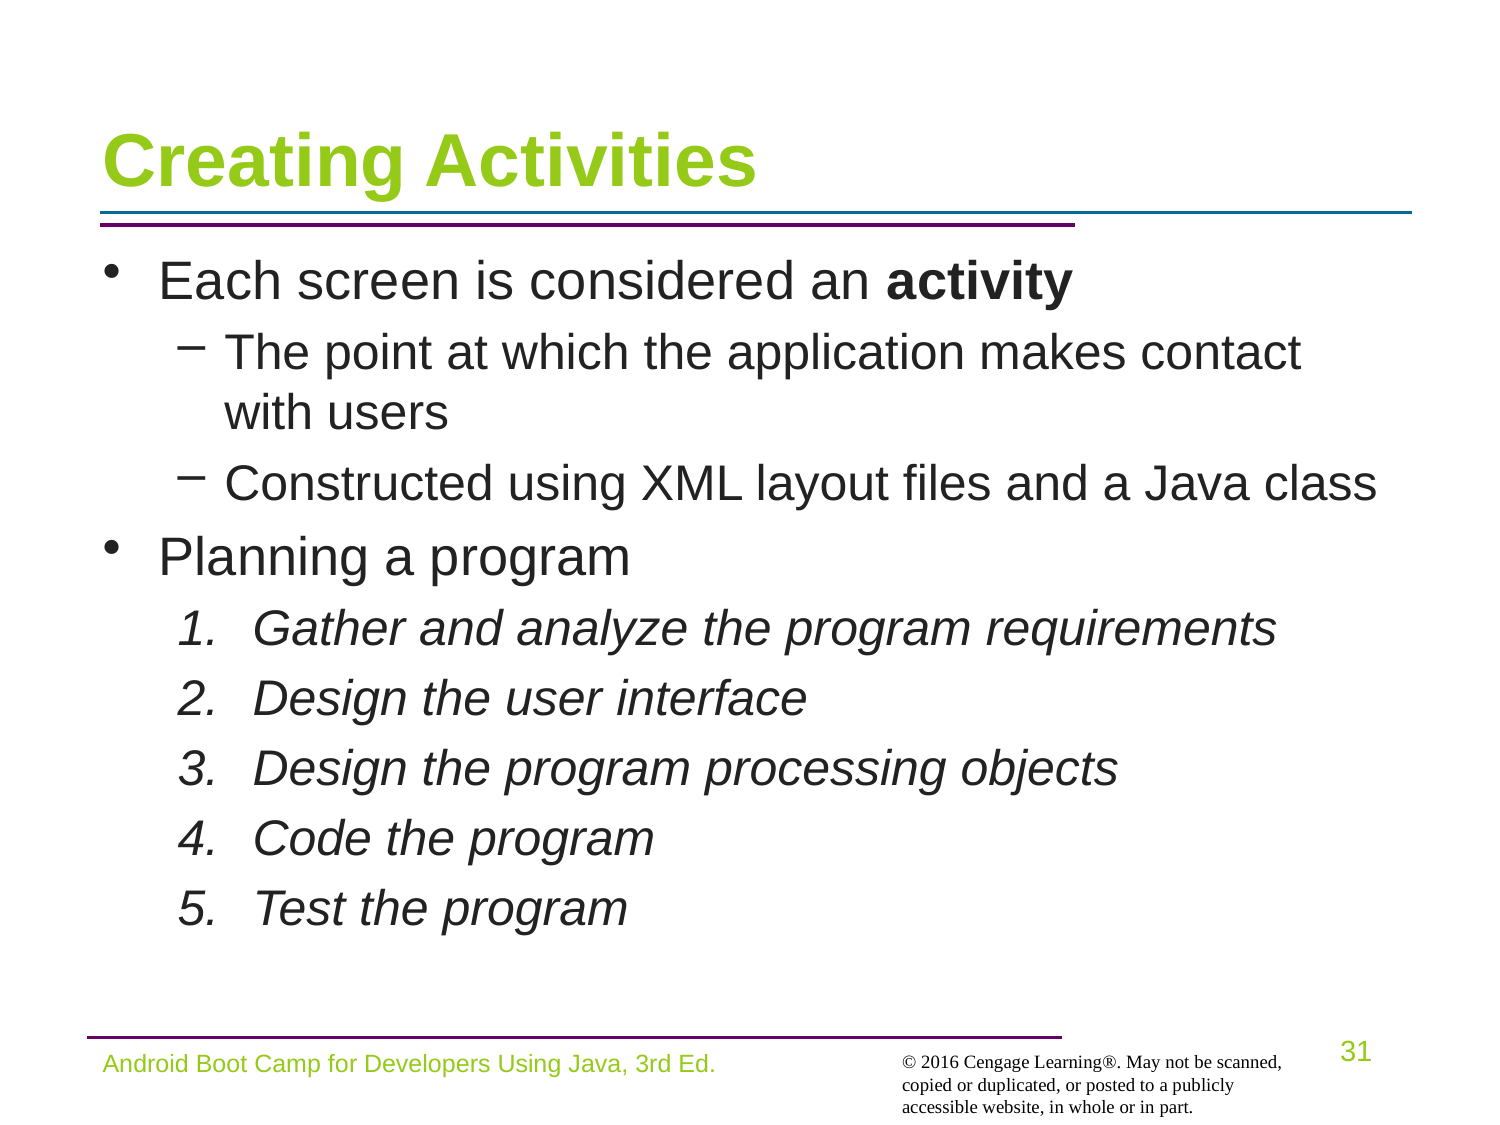

# Creating Activities
Each screen is considered an activity
The point at which the application makes contact with users
Constructed using XML layout files and a Java class
Planning a program
Gather and analyze the program requirements
Design the user interface
Design the program processing objects
Code the program
Test the program
Android Boot Camp for Developers Using Java, 3rd Ed.
31